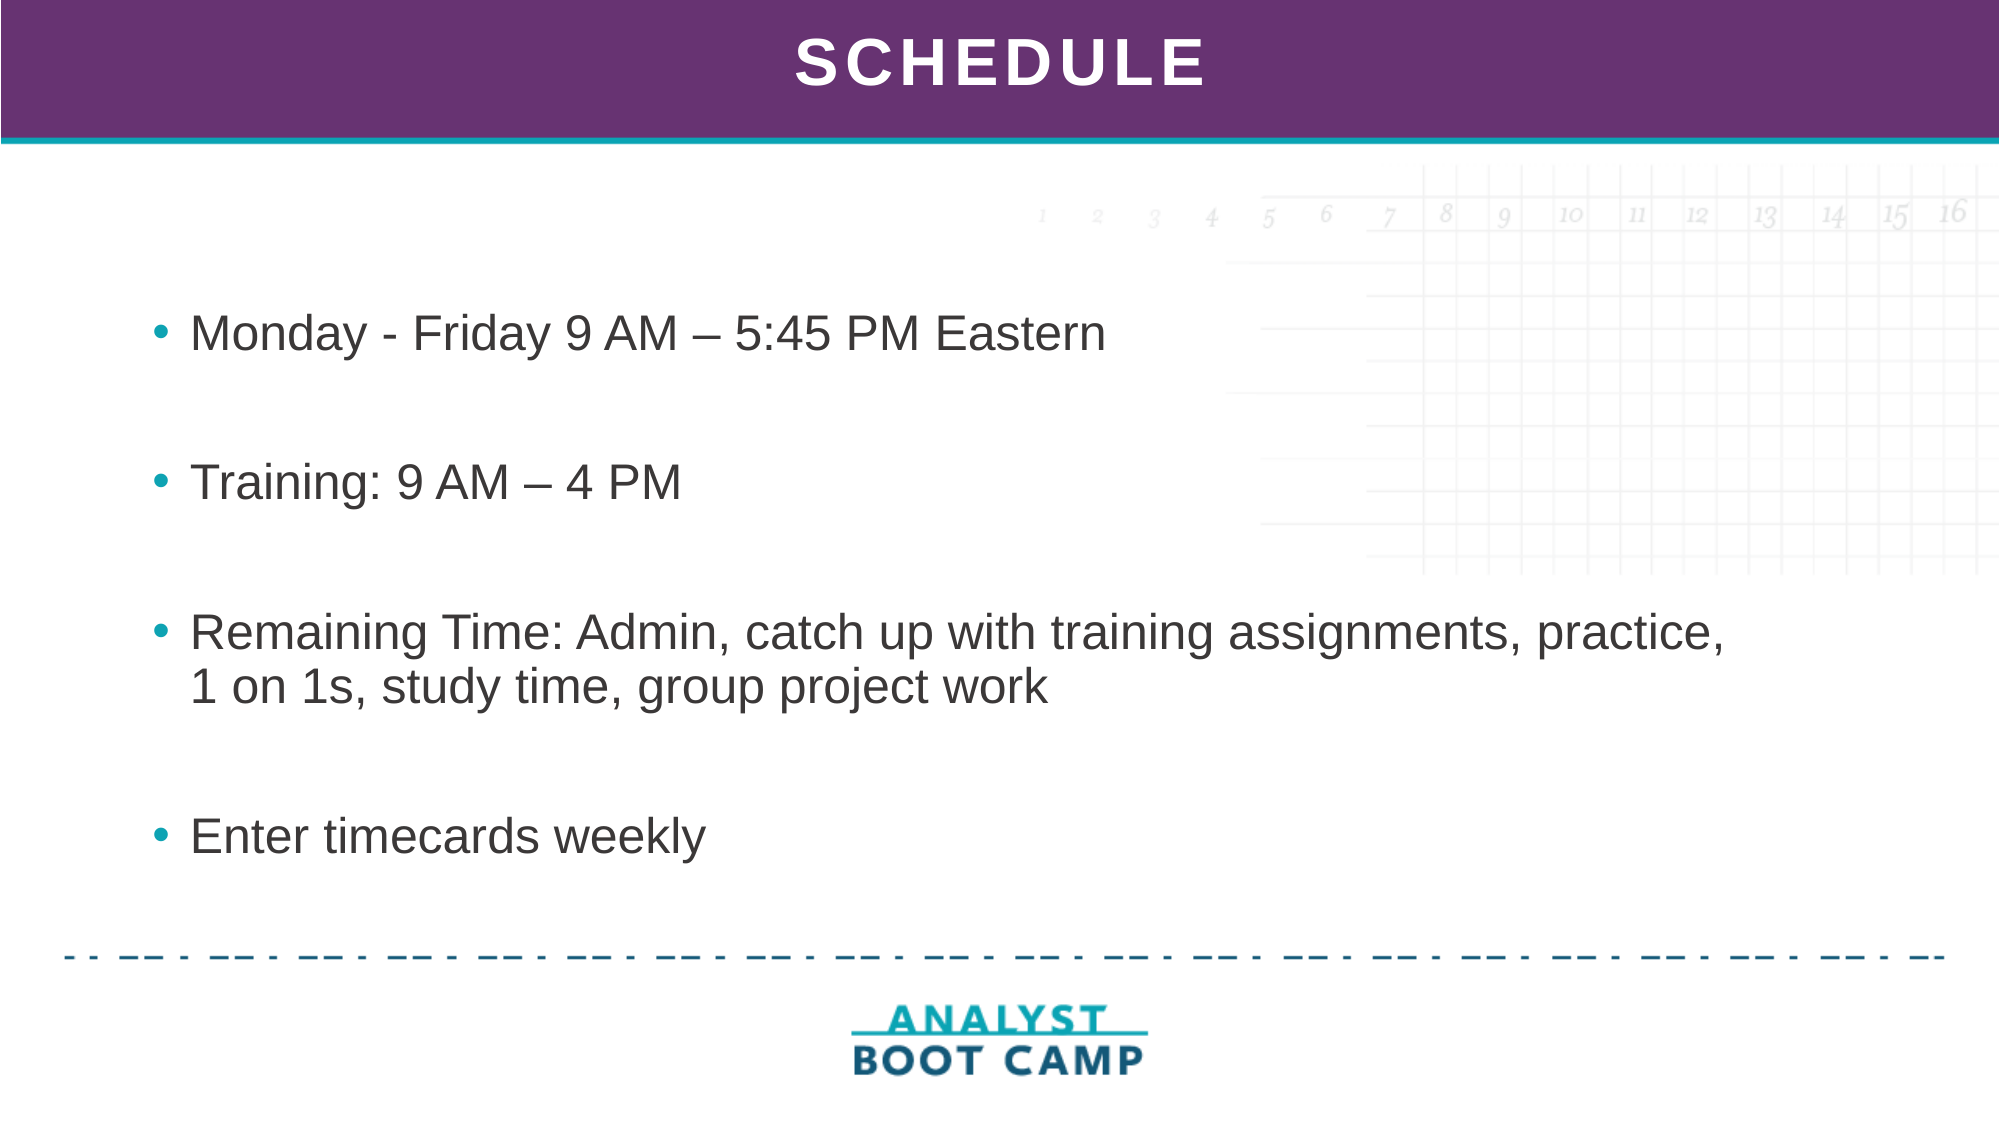

# SCHEDULE
Monday - Friday 9 AM – 5:45 PM Eastern

Training: 9 AM – 4 PM

Remaining Time: Admin, catch up with training assignments, practice, 1 on 1s, study time, group project work

Enter timecards weekly